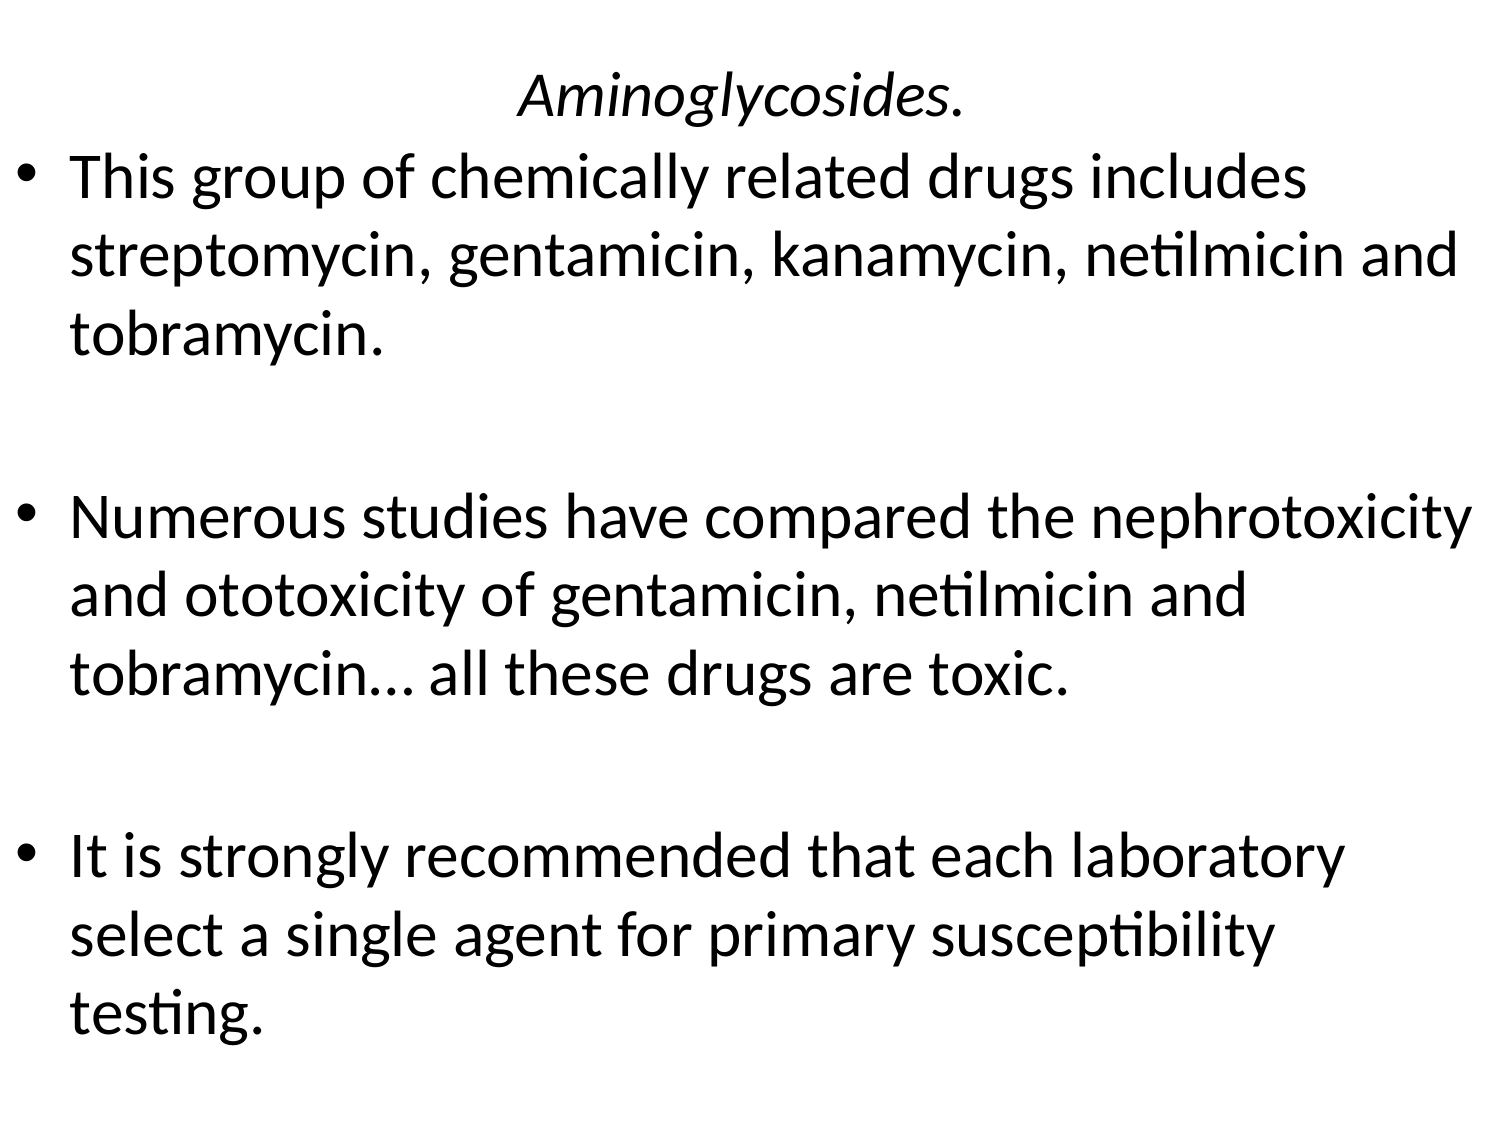

# Aminoglycosides.
This group of chemically related drugs includes streptomycin, gentamicin, kanamycin, netilmicin and tobramycin.

Numerous studies have compared the nephrotoxicity and ototoxicity of gentamicin, netilmicin and tobramycin… all these drugs are toxic.

It is strongly recommended that each laboratory select a single agent for primary susceptibility testing.